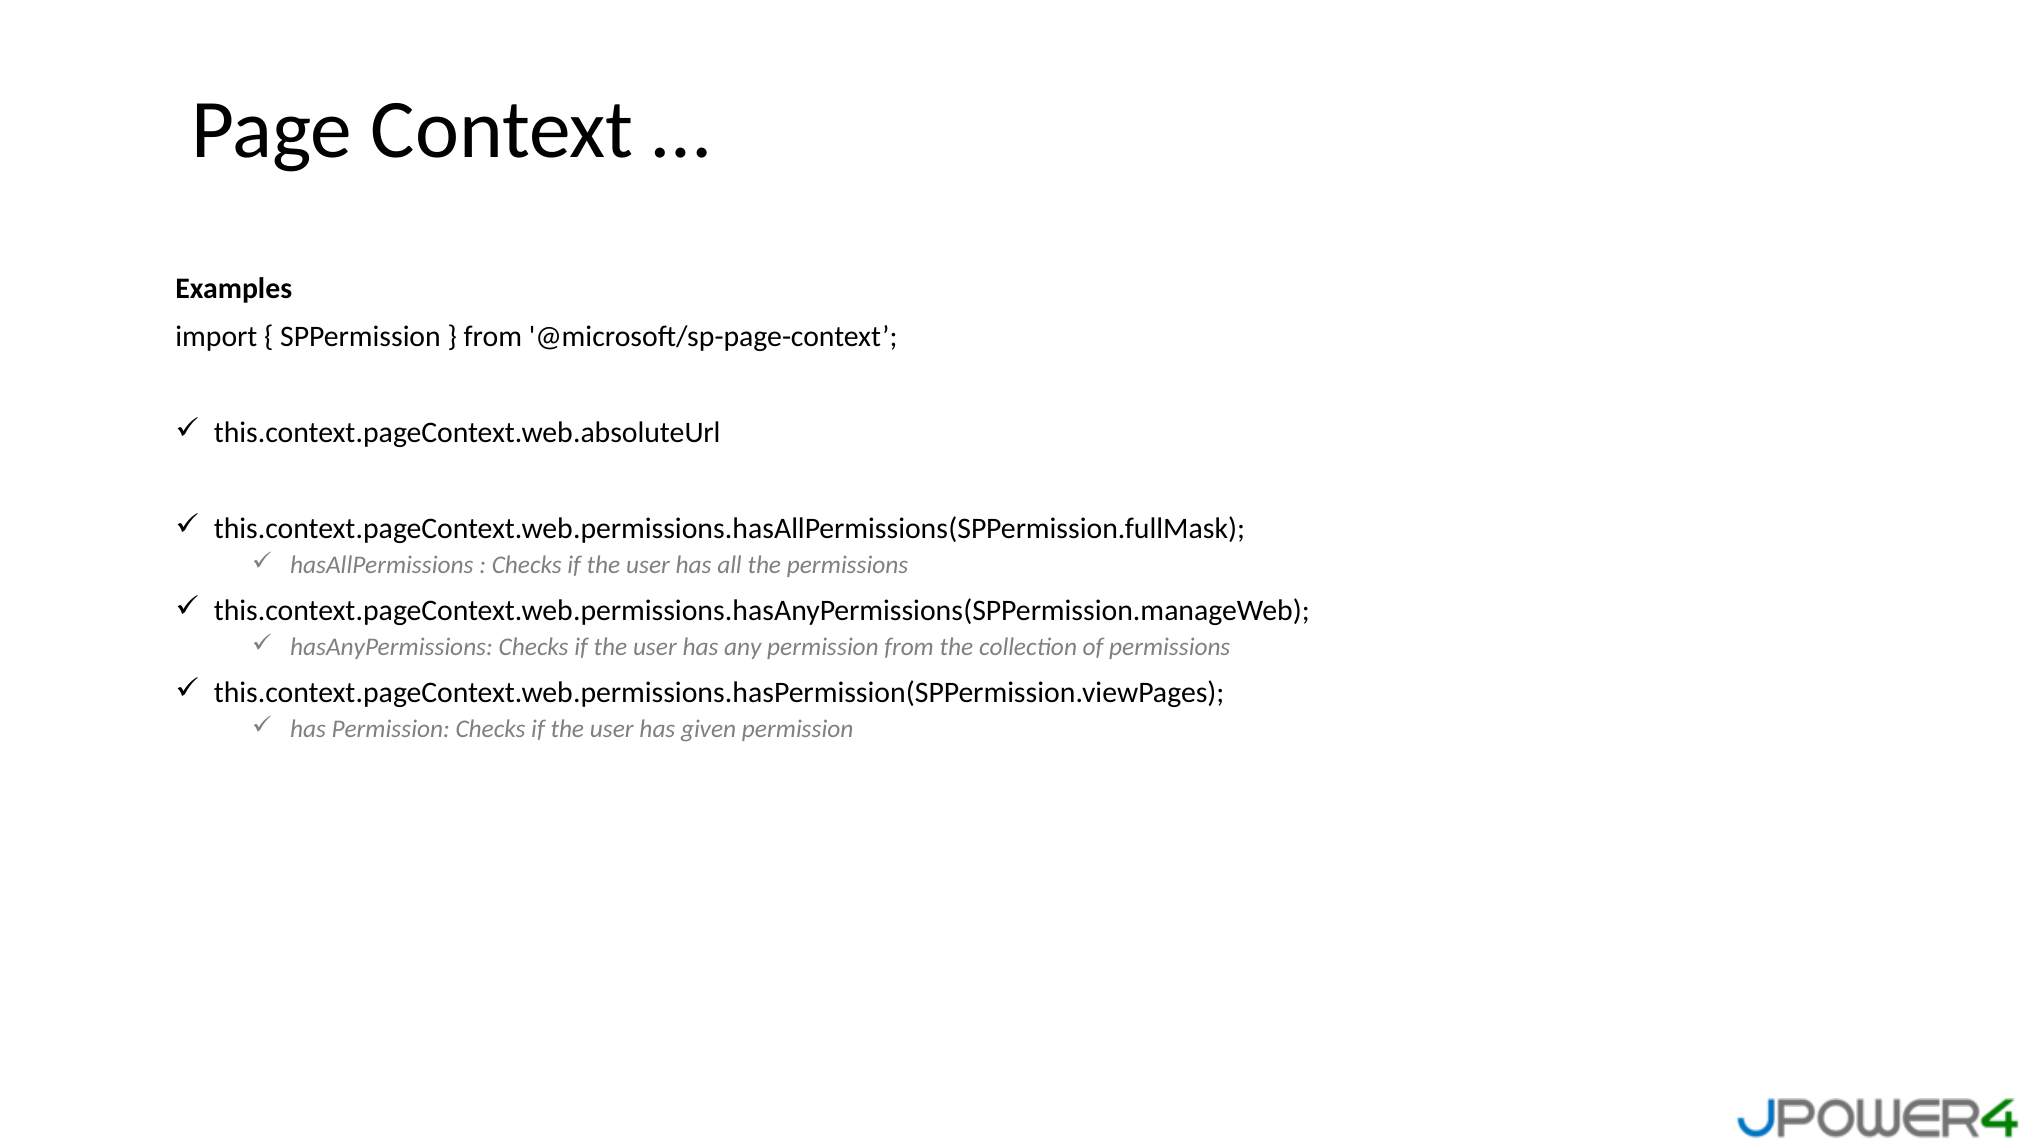

Page Context …
Examples
import { SPPermission } from '@microsoft/sp-page-context’;

this.context.pageContext.web.absoluteUrl

this.context.pageContext.web.permissions.hasAllPermissions(SPPermission.fullMask);
hasAllPermissions : Checks if the user has all the permissions
this.context.pageContext.web.permissions.hasAnyPermissions(SPPermission.manageWeb);
hasAnyPermissions: Checks if the user has any permission from the collection of permissions
this.context.pageContext.web.permissions.hasPermission(SPPermission.viewPages);
has Permission: Checks if the user has given permission